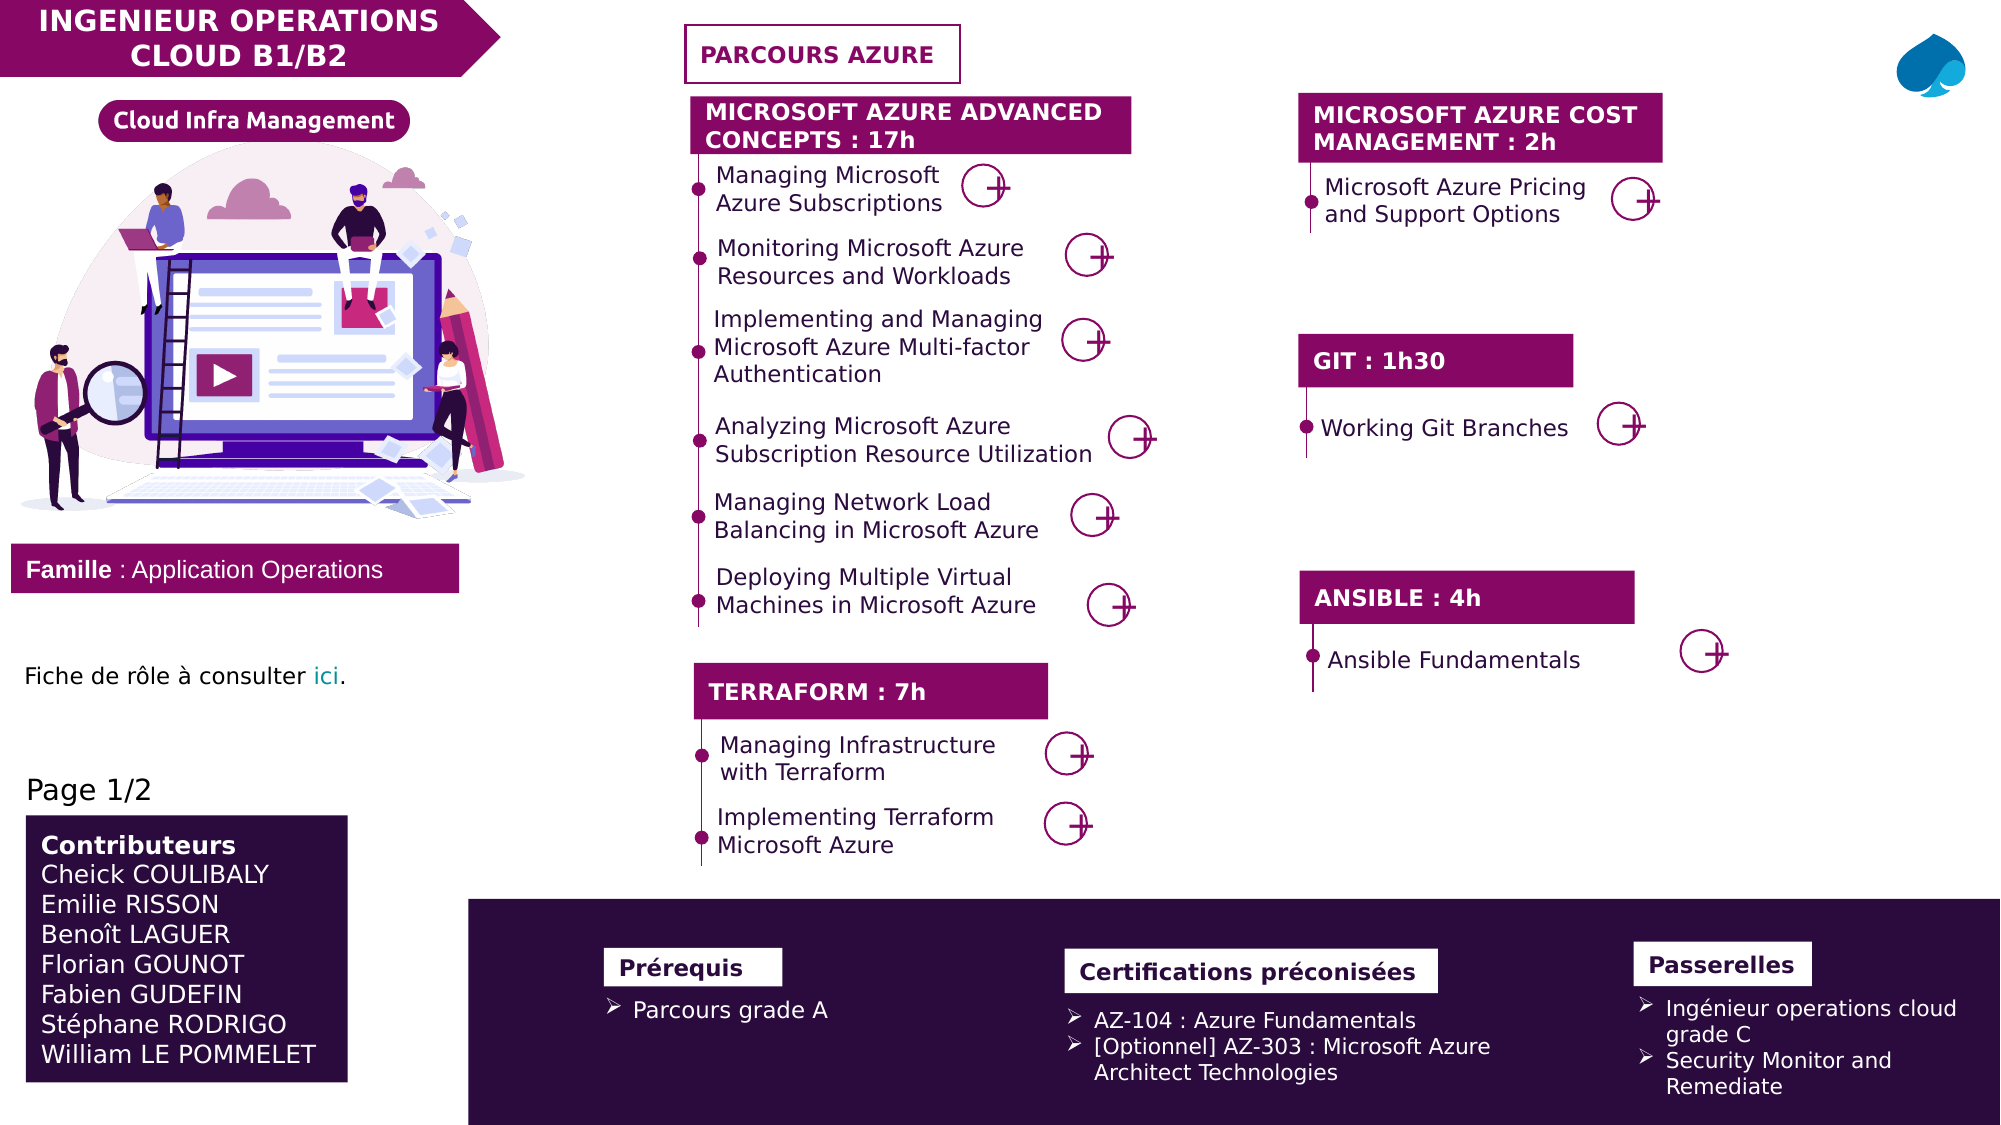

INGENIEUR OPERATIONS CLOUD B1/B2
PARCOURS AZURE
MICROSOFT AZURE COST MANAGEMENT : 2h
MICROSOFT AZURE ADVANCED CONCEPTS : 17h
Microsoft Azure Pricing and Support Options
Managing Microsoft Azure Subscriptions
+
+

Monitoring Microsoft Azure Resources and Workloads
+

Implementing and Managing Microsoft Azure Multi-factor Authentication
+
GIT : 1h30

Working Git Branches
+
Analyzing Microsoft Azure Subscription Resource Utilization
+

Managing Network Load Balancing in Microsoft Azure
+

Deploying Multiple Virtual Machines in Microsoft Azure
ANSIBLE : 4h
+

Ansible Fundamentals
+

Fiche de rôle à consulter ici.
TERRAFORM : 7h
Managing Infrastructure with Terraform
+

Page 1/2
Implementing Terraform Microsoft Azure
+
Contributeurs
Cheick COULIBALY
Emilie RISSON
Benoît LAGUER
Florian GOUNOT
Fabien GUDEFIN
Stéphane RODRIGO
William LE POMMELET

Passerelles
Prérequis
Certifications préconisées
Ingénieur operations cloud grade C
Security Monitor and Remediate
Parcours grade A
AZ-104 : Azure Fundamentals
[Optionnel] AZ-303 : Microsoft Azure Architect Technologies